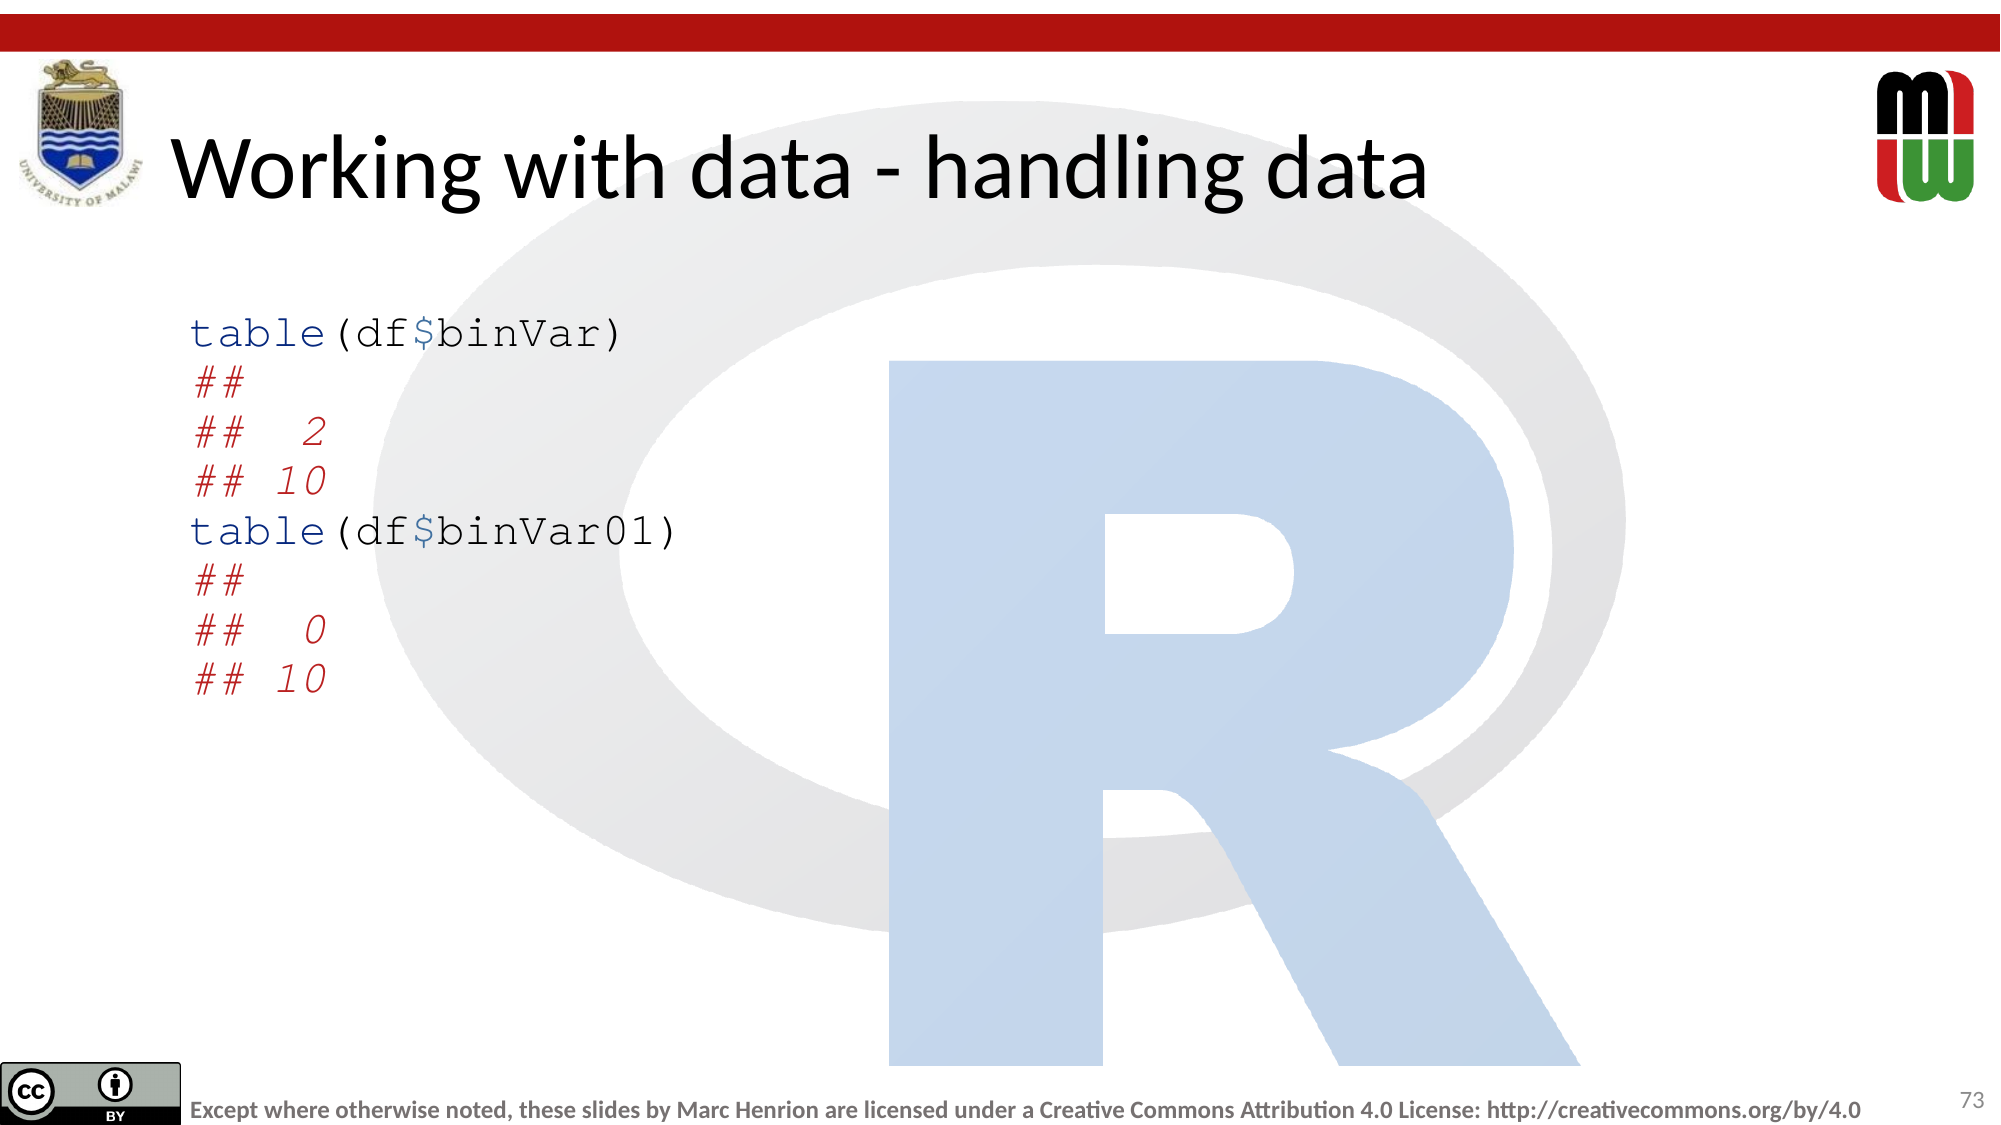

# Working with data - handling data
table(df$binVar)
##
##  2
## 10
table(df$binVar01)
##
##  0
## 10
73